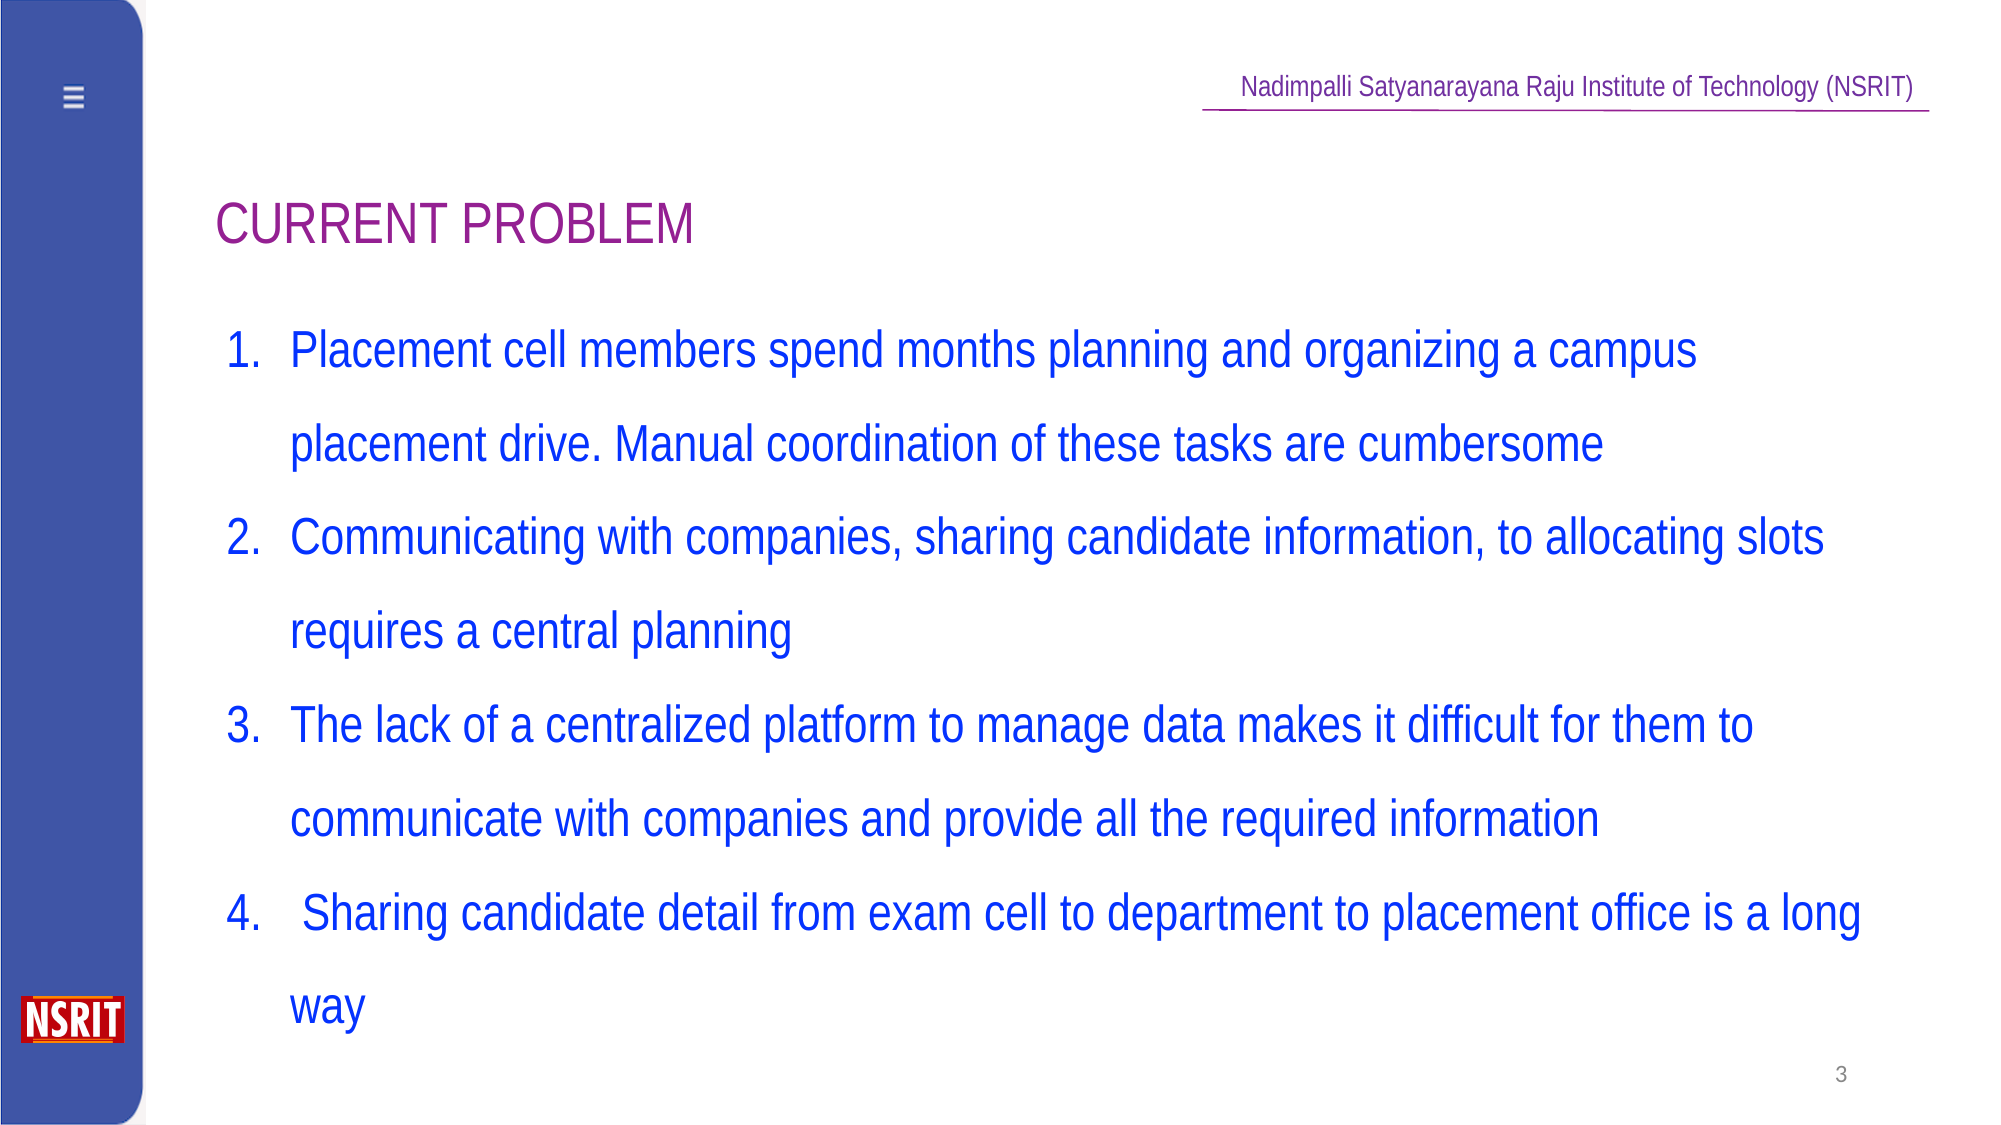

CURRENT PROBLEM
Placement cell members spend months planning and organizing a campus placement drive. Manual coordination of these tasks are cumbersome
Communicating with companies, sharing candidate information, to allocating slots requires a central planning
The lack of a centralized platform to manage data makes it difficult for them to communicate with companies and provide all the required information
 Sharing candidate detail from exam cell to department to placement office is a long way

3